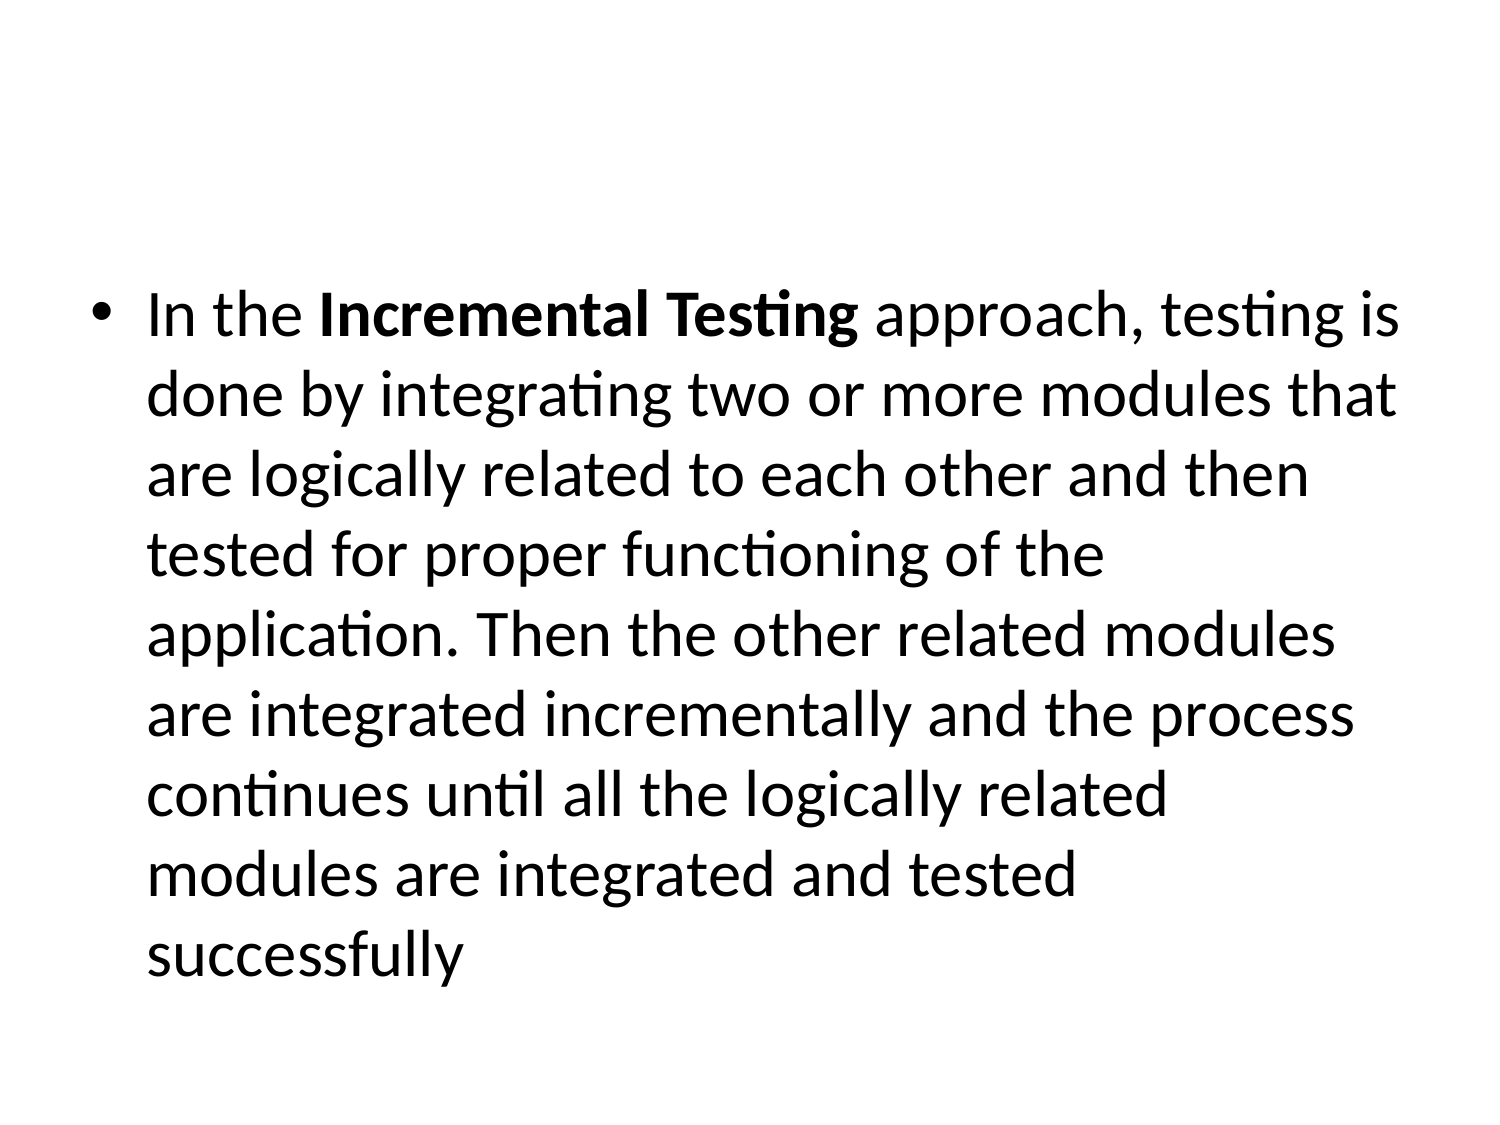

#
In the Incremental Testing approach, testing is done by integrating two or more modules that are logically related to each other and then tested for proper functioning of the application. Then the other related modules are integrated incrementally and the process continues until all the logically related modules are integrated and tested successfully